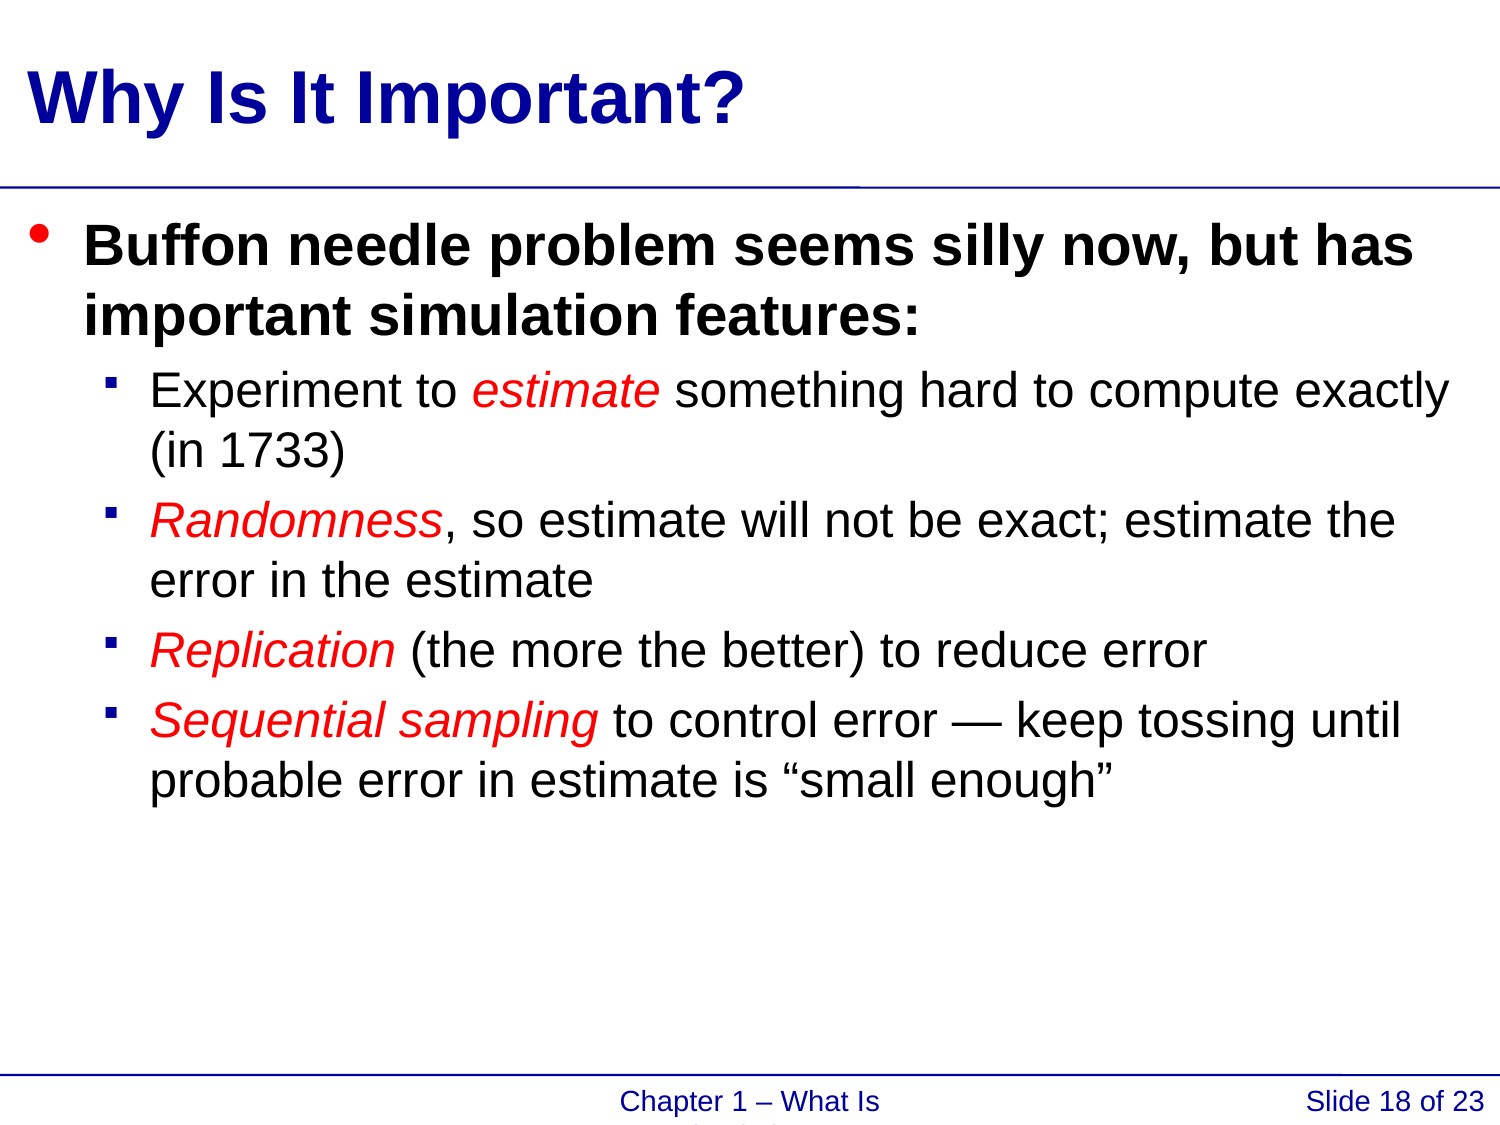

# Why Is It Important?
Buffon needle problem seems silly now, but has important simulation features:
Experiment to estimate something hard to compute exactly (in 1733)
Randomness, so estimate will not be exact; estimate the error in the estimate
Replication (the more the better) to reduce error
Sequential sampling to control error — keep tossing until probable error in estimate is “small enough”
Chapter 1 – What Is Simulation?
Slide 18 of 23